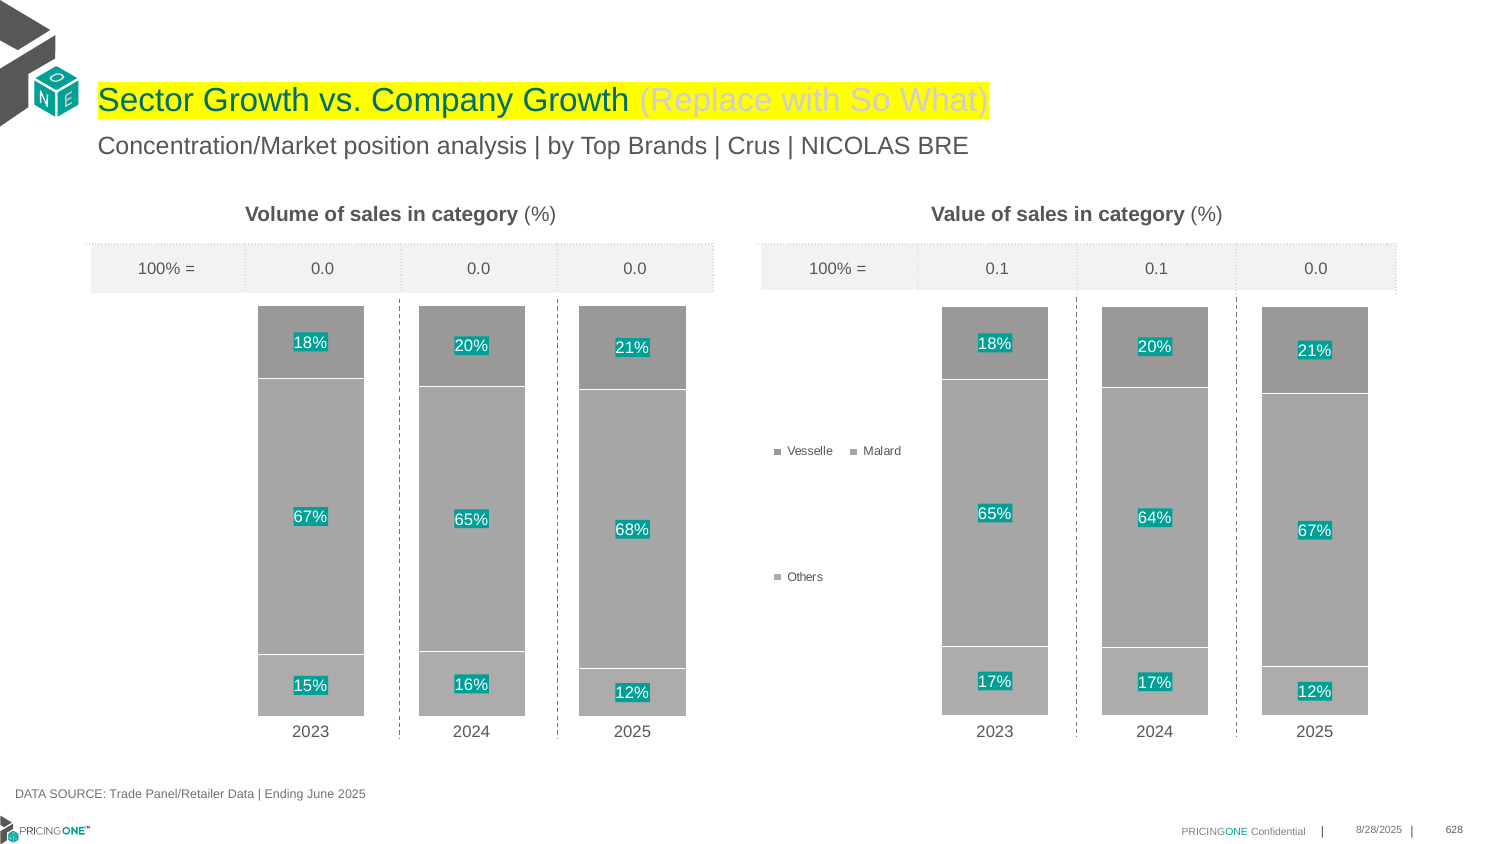

# Sector Growth vs. Company Growth (Replace with So What)
Concentration/Market position analysis | by Top Brands | Crus | NICOLAS BRE
| Volume of sales in category (%) |  |  |  |
| --- | --- | --- | --- |
| 100% = | 0.0 | 0.0 | 0.0 |
| Value of sales in category (%) |  |  |  |
| --- | --- | --- | --- |
| 100% = | 0.1 | 0.1 | 0.0 |

### Chart

| Category | Others | Malard | Vesselle |
|---|---|---|---|
| 2023 | 0.15058324496288442 | 0.6717921527041357 | 0.17762460233297986 |
| 2024 | 0.1580294305822137 | 0.6455534229046705 | 0.19641714651311581 |
| 2025 | 0.11538461538461539 | 0.6794871794871795 | 0.20512820512820512 |

### Chart

| Category | Others | Malard | Vesselle |
|---|---|---|---|
| 2023 | 0.16927665920954513 | 0.6512690916121192 | 0.1794542491783357 |
| 2024 | 0.1654194755346257 | 0.6362448795277876 | 0.19833564493758668 |
| 2025 | 0.11996357842021398 | 0.6656043705895743 | 0.2144320509902117 |
DATA SOURCE: Trade Panel/Retailer Data | Ending June 2025

8/28/2025
628